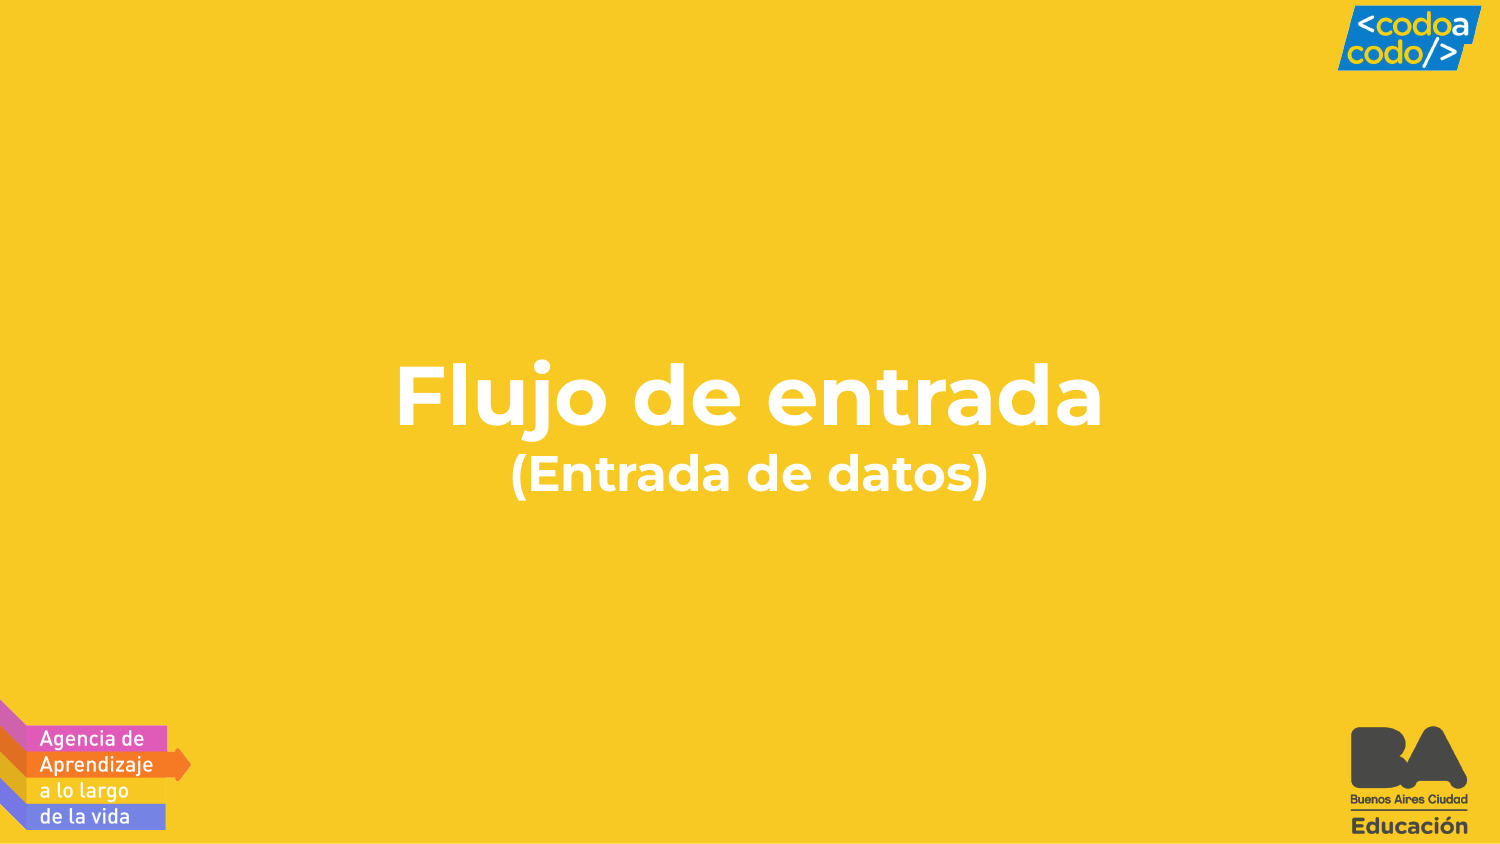

# Flujo de entrada
(Entrada de datos)